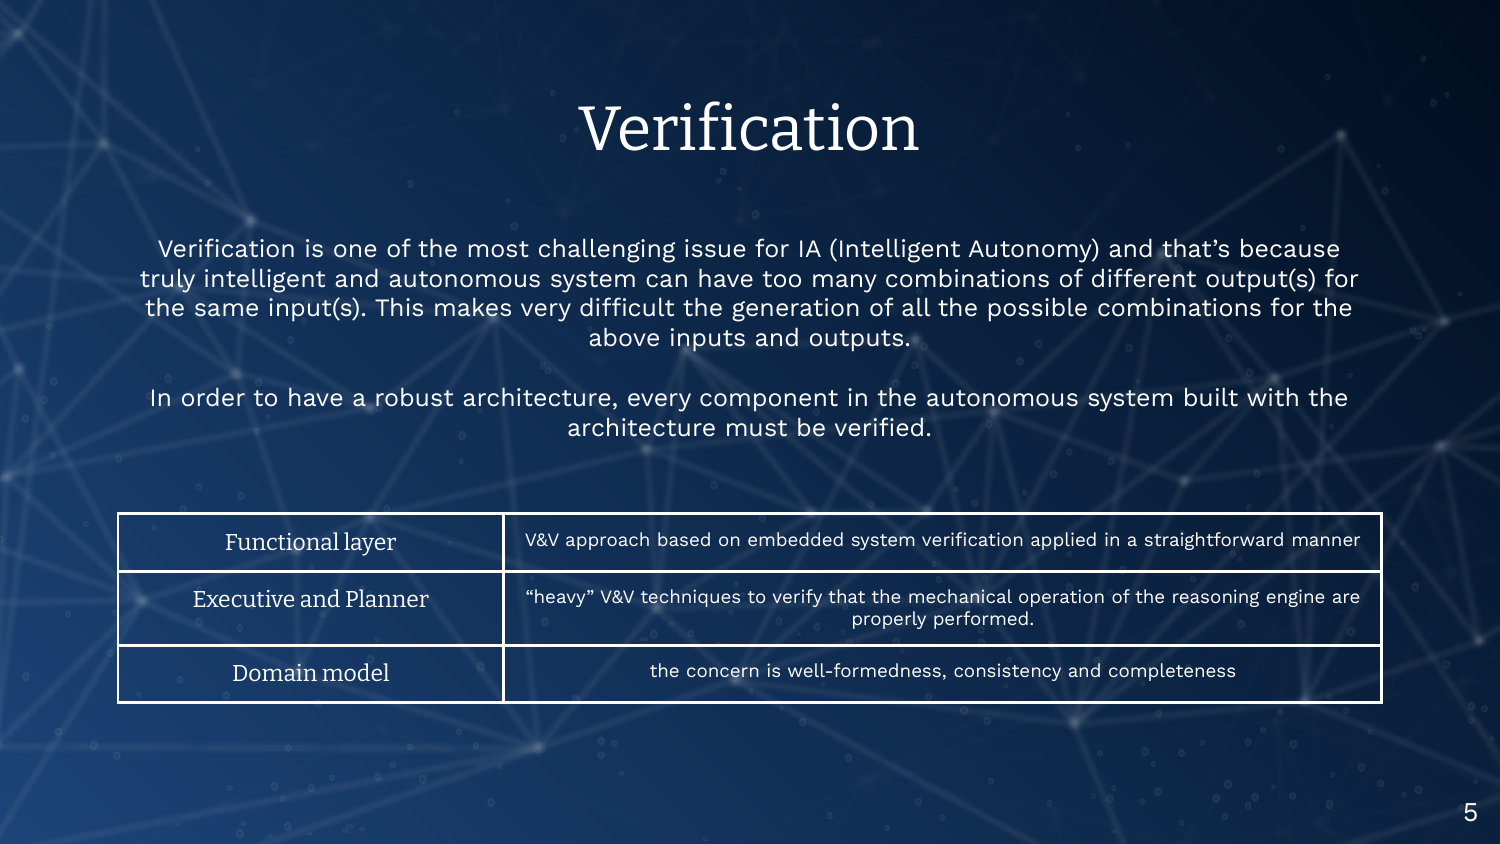

# Verification
Verification is one of the most challenging issue for IA (Intelligent Autonomy) and that’s because truly intelligent and autonomous system can have too many combinations of different output(s) for the same input(s). This makes very difficult the generation of all the possible combinations for the above inputs and outputs.

In order to have a robust architecture, every component in the autonomous system built with the architecture must be verified.
| Functional layer | V&V approach based on embedded system verification applied in a straightforward manner |
| --- | --- |
| Executive and Planner | “heavy” V&V techniques to verify that the mechanical operation of the reasoning engine are properly performed. |
| Domain model | the concern is well-formedness, consistency and completeness |
5